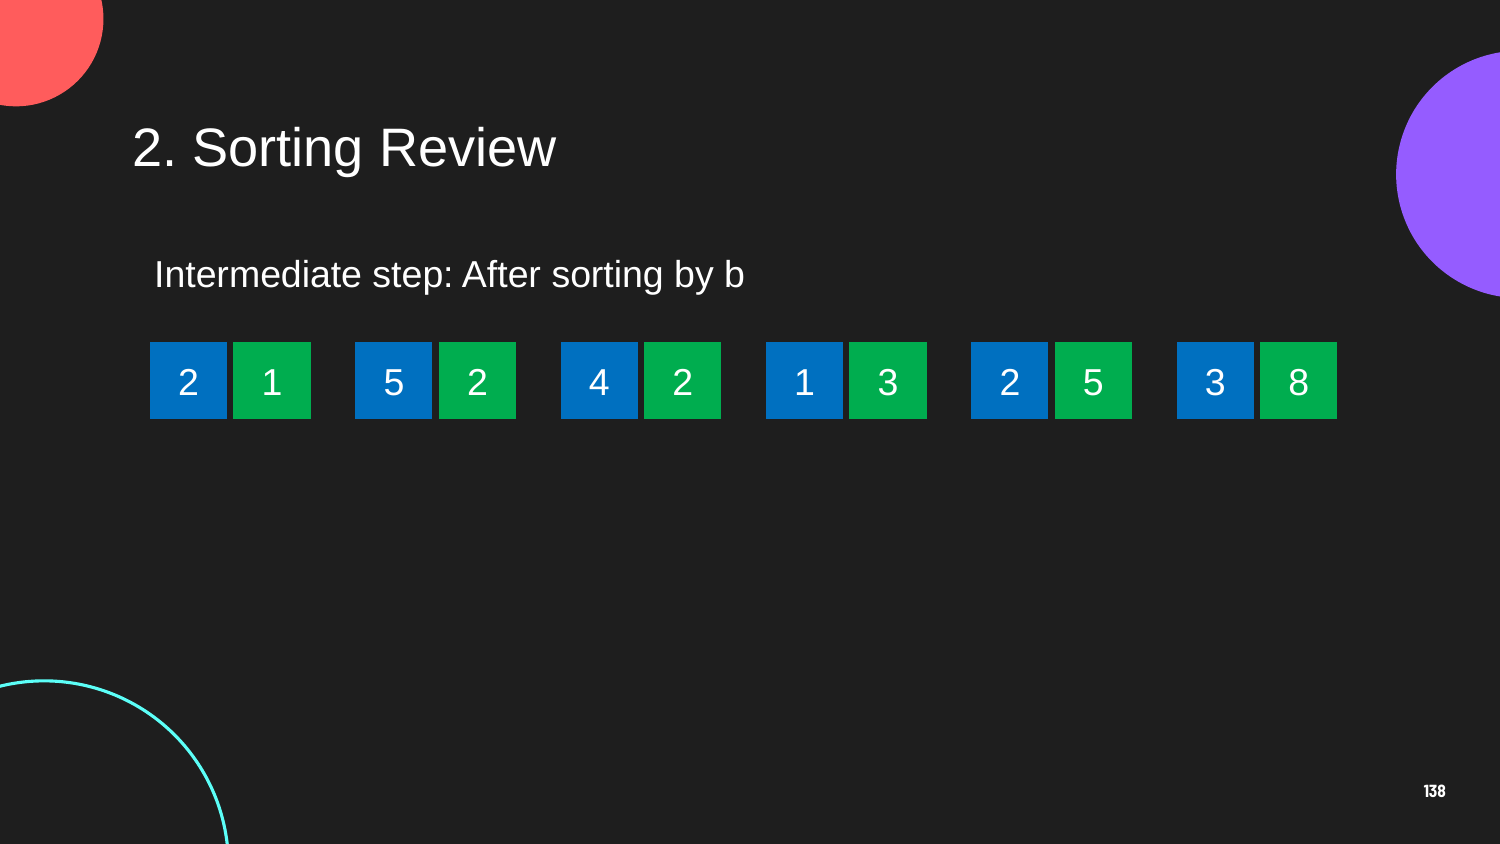

2. Sorting Review
Intermediate step: After sorting by b
2
1
5
2
4
2
1
3
2
5
3
8
138